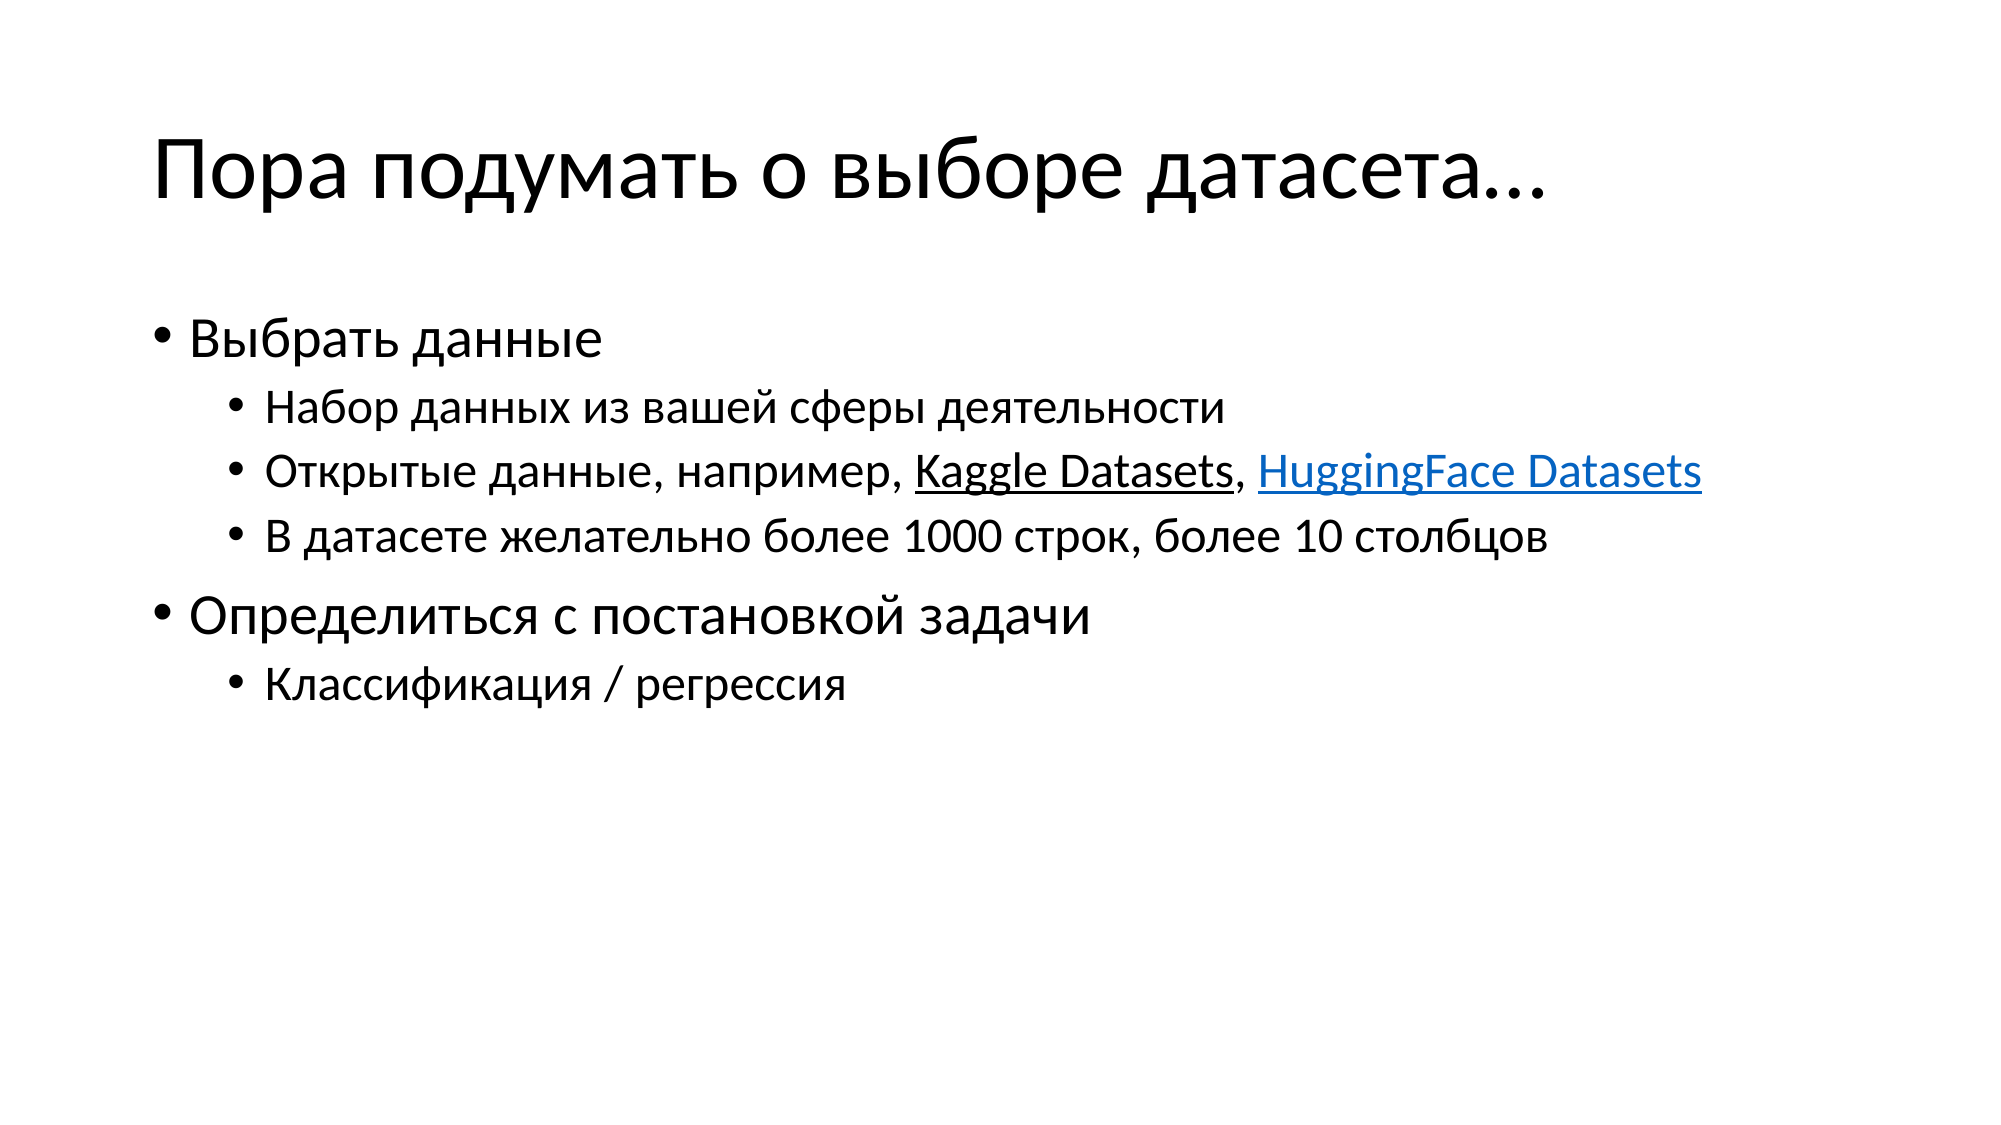

# Пора подумать о выборе датасета…
Выбрать данные
Набор данных из вашей сферы деятельности
Открытые данные, например, Kaggle Datasets, HuggingFace Datasets
В датасете желательно более 1000 строк, более 10 столбцов
Определиться с постановкой задачи
Классификация / регрессия